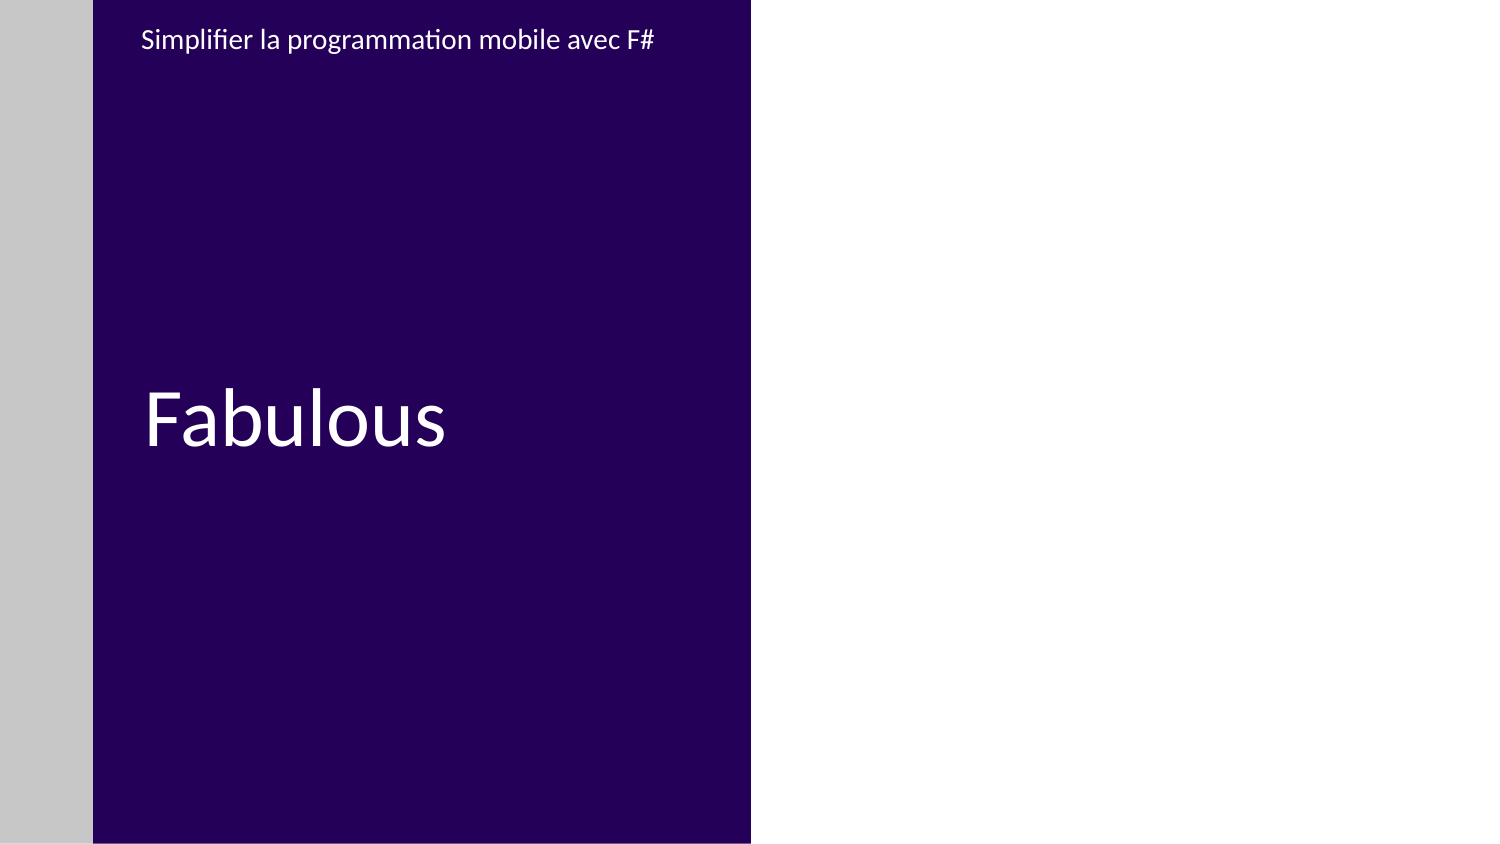

Simplifier la programmation mobile avec F#
# Fabulous